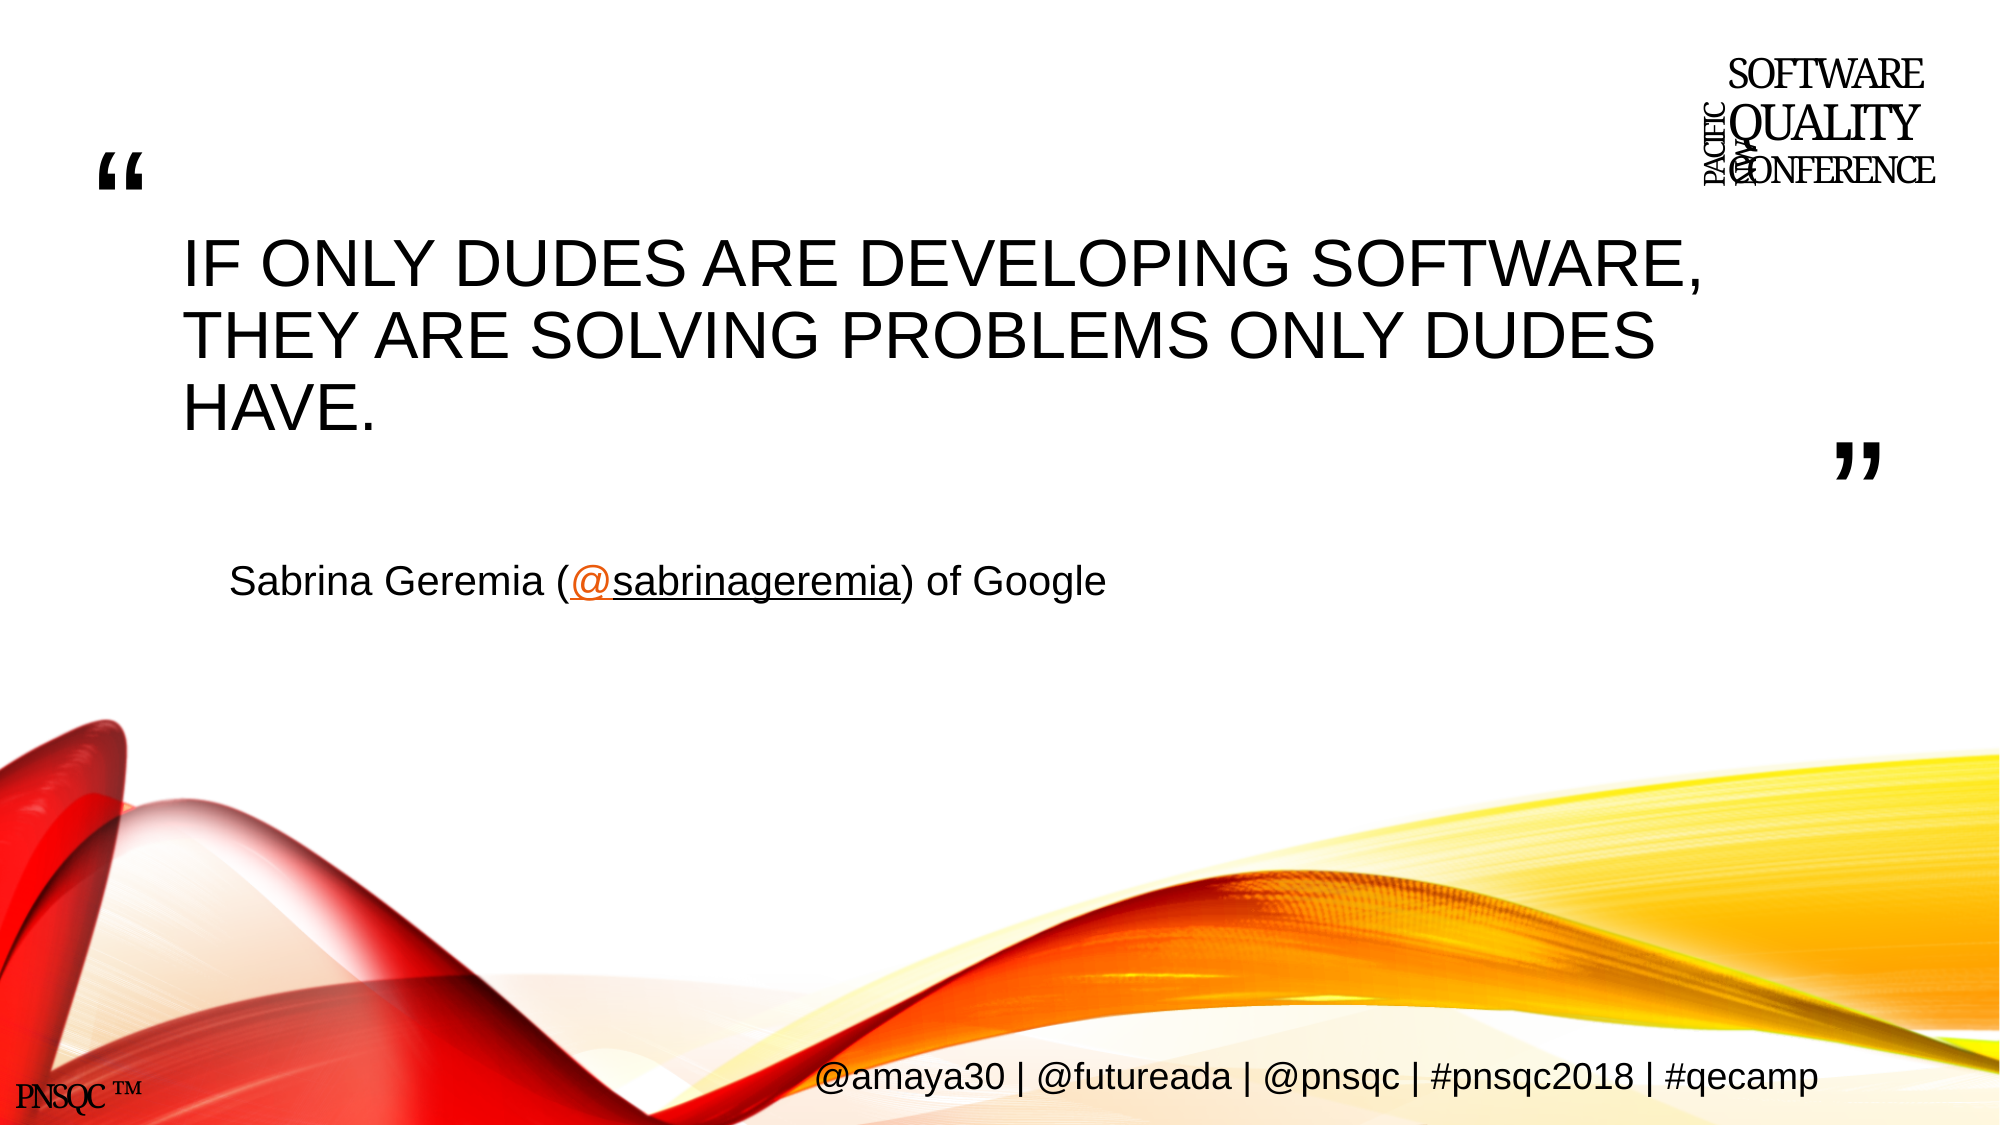

# If only dudes are developing software, they are solving problems only dudes have.
Sabrina Geremia (@sabrinageremia) of Google
@amaya30 | @futureada | @pnsqc | #pnsqc2018 | #qecamp